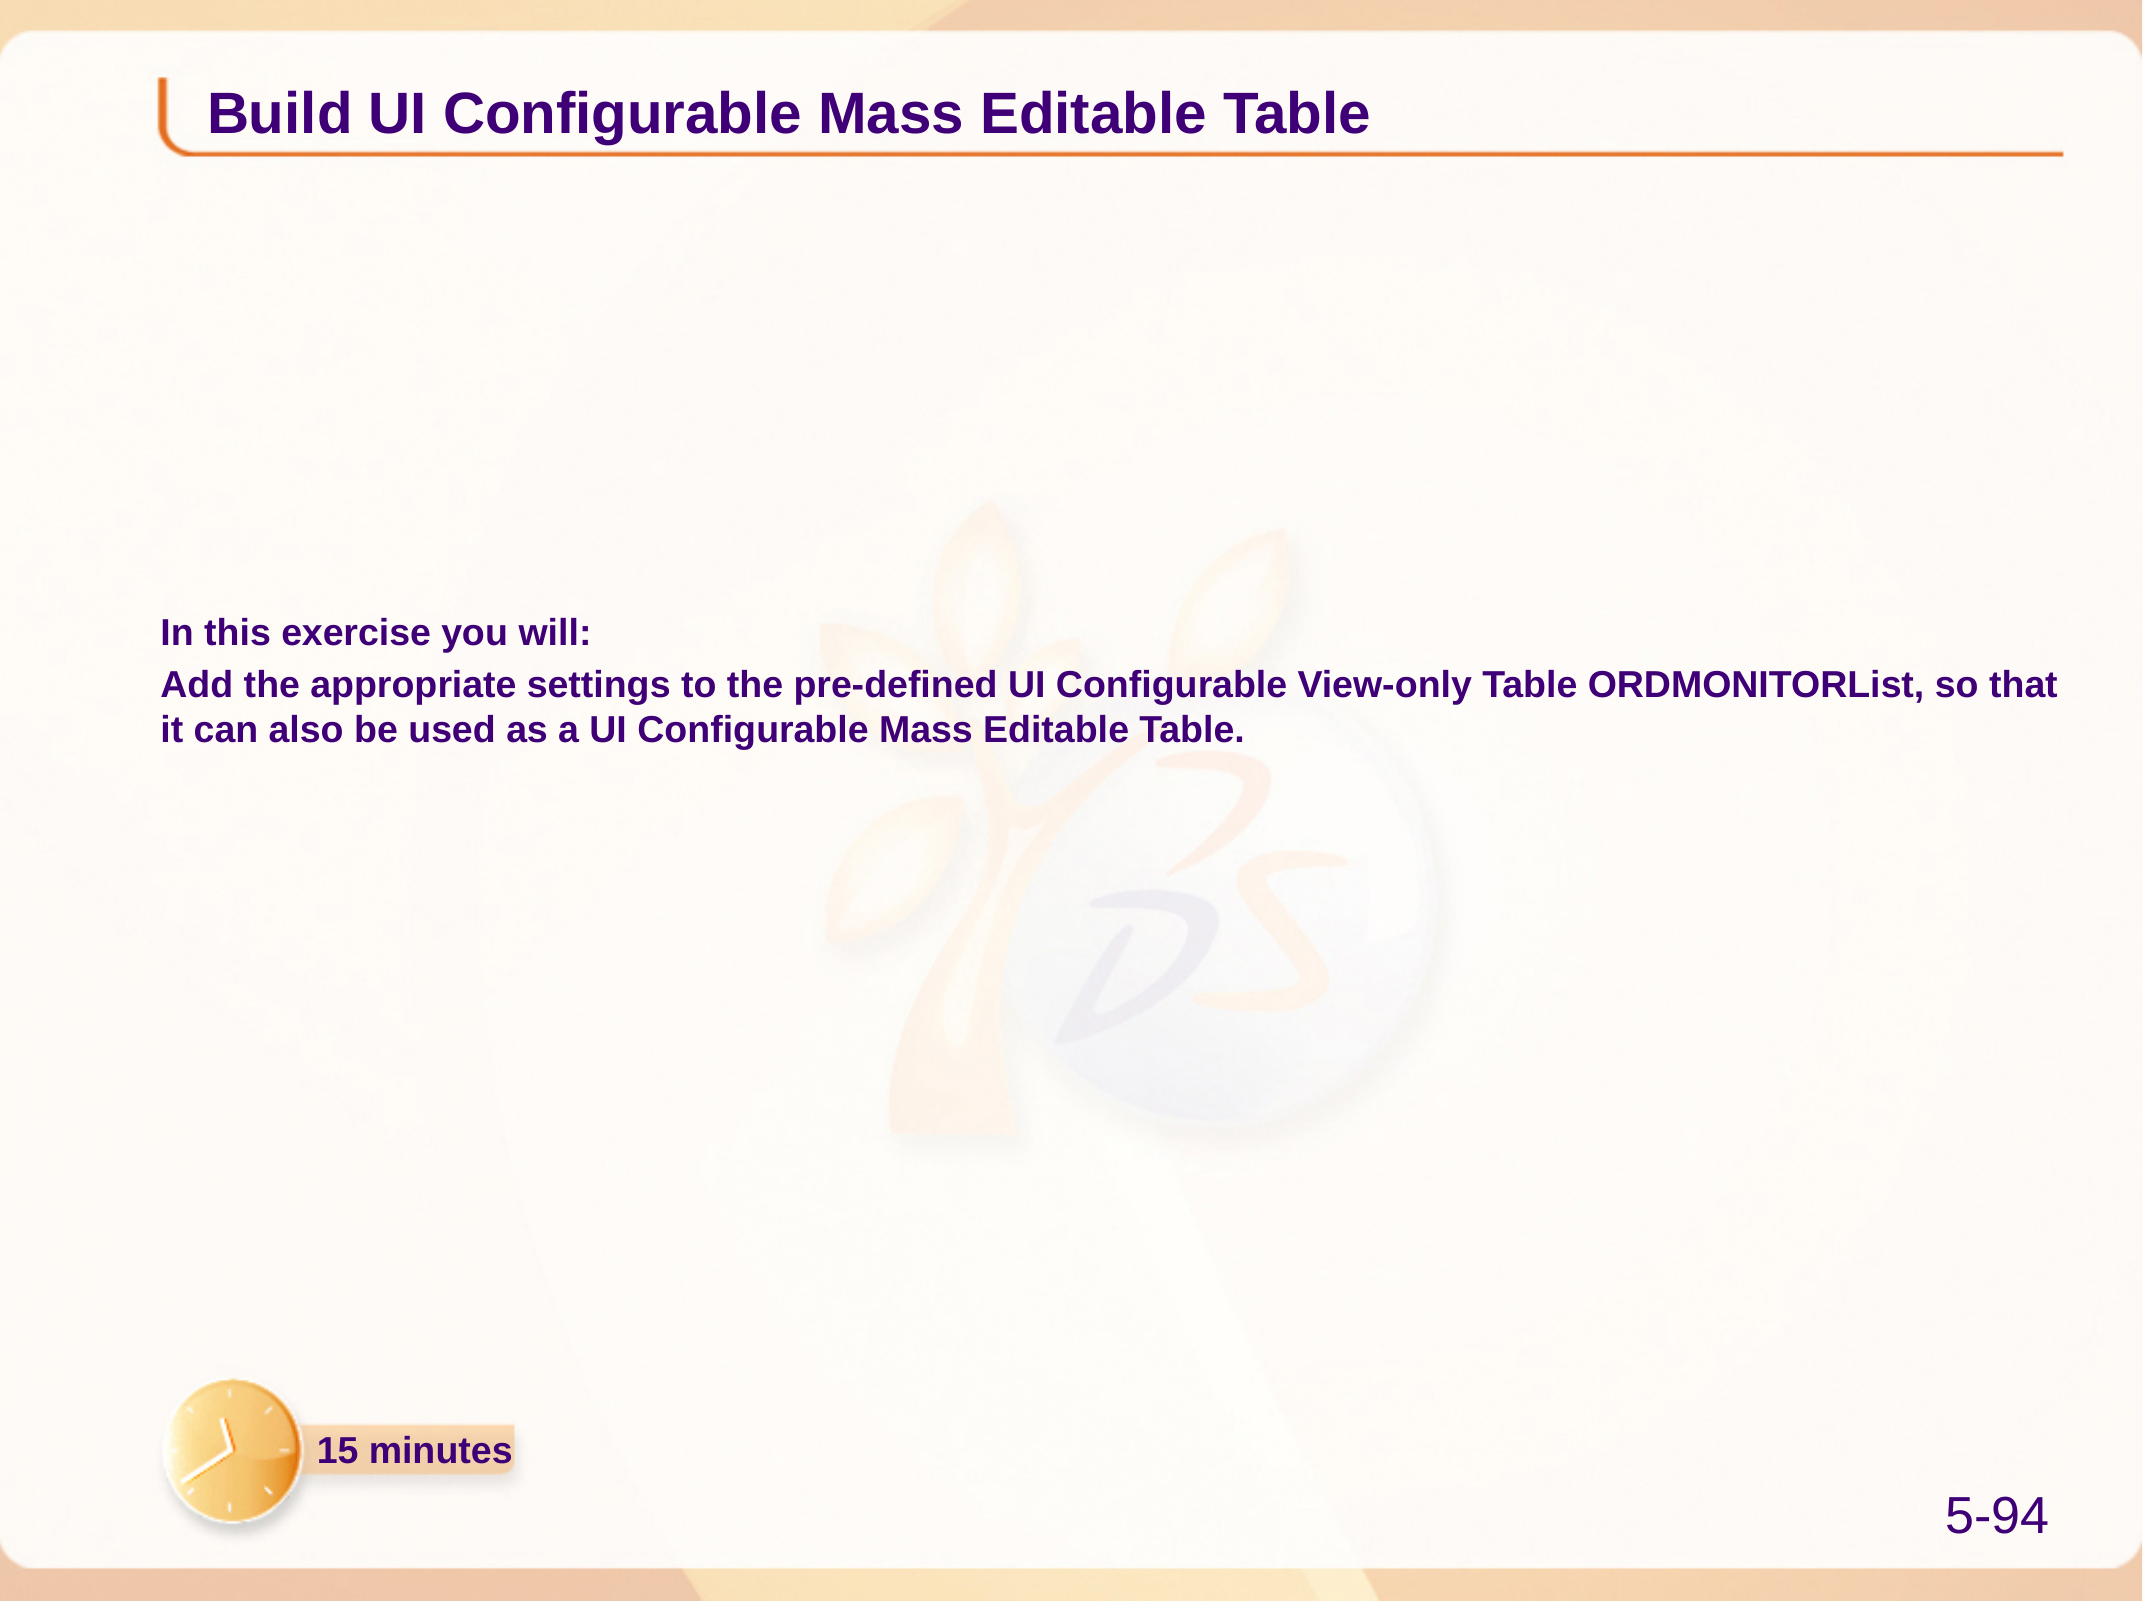

# Build UI Configurable Mass Editable Table
In this exercise you will:
Add the appropriate settings to the pre-defined UI Configurable View-only Table ORDMONITORList, so that it can also be used as a UI Configurable Mass Editable Table.

15 minutes
5-94